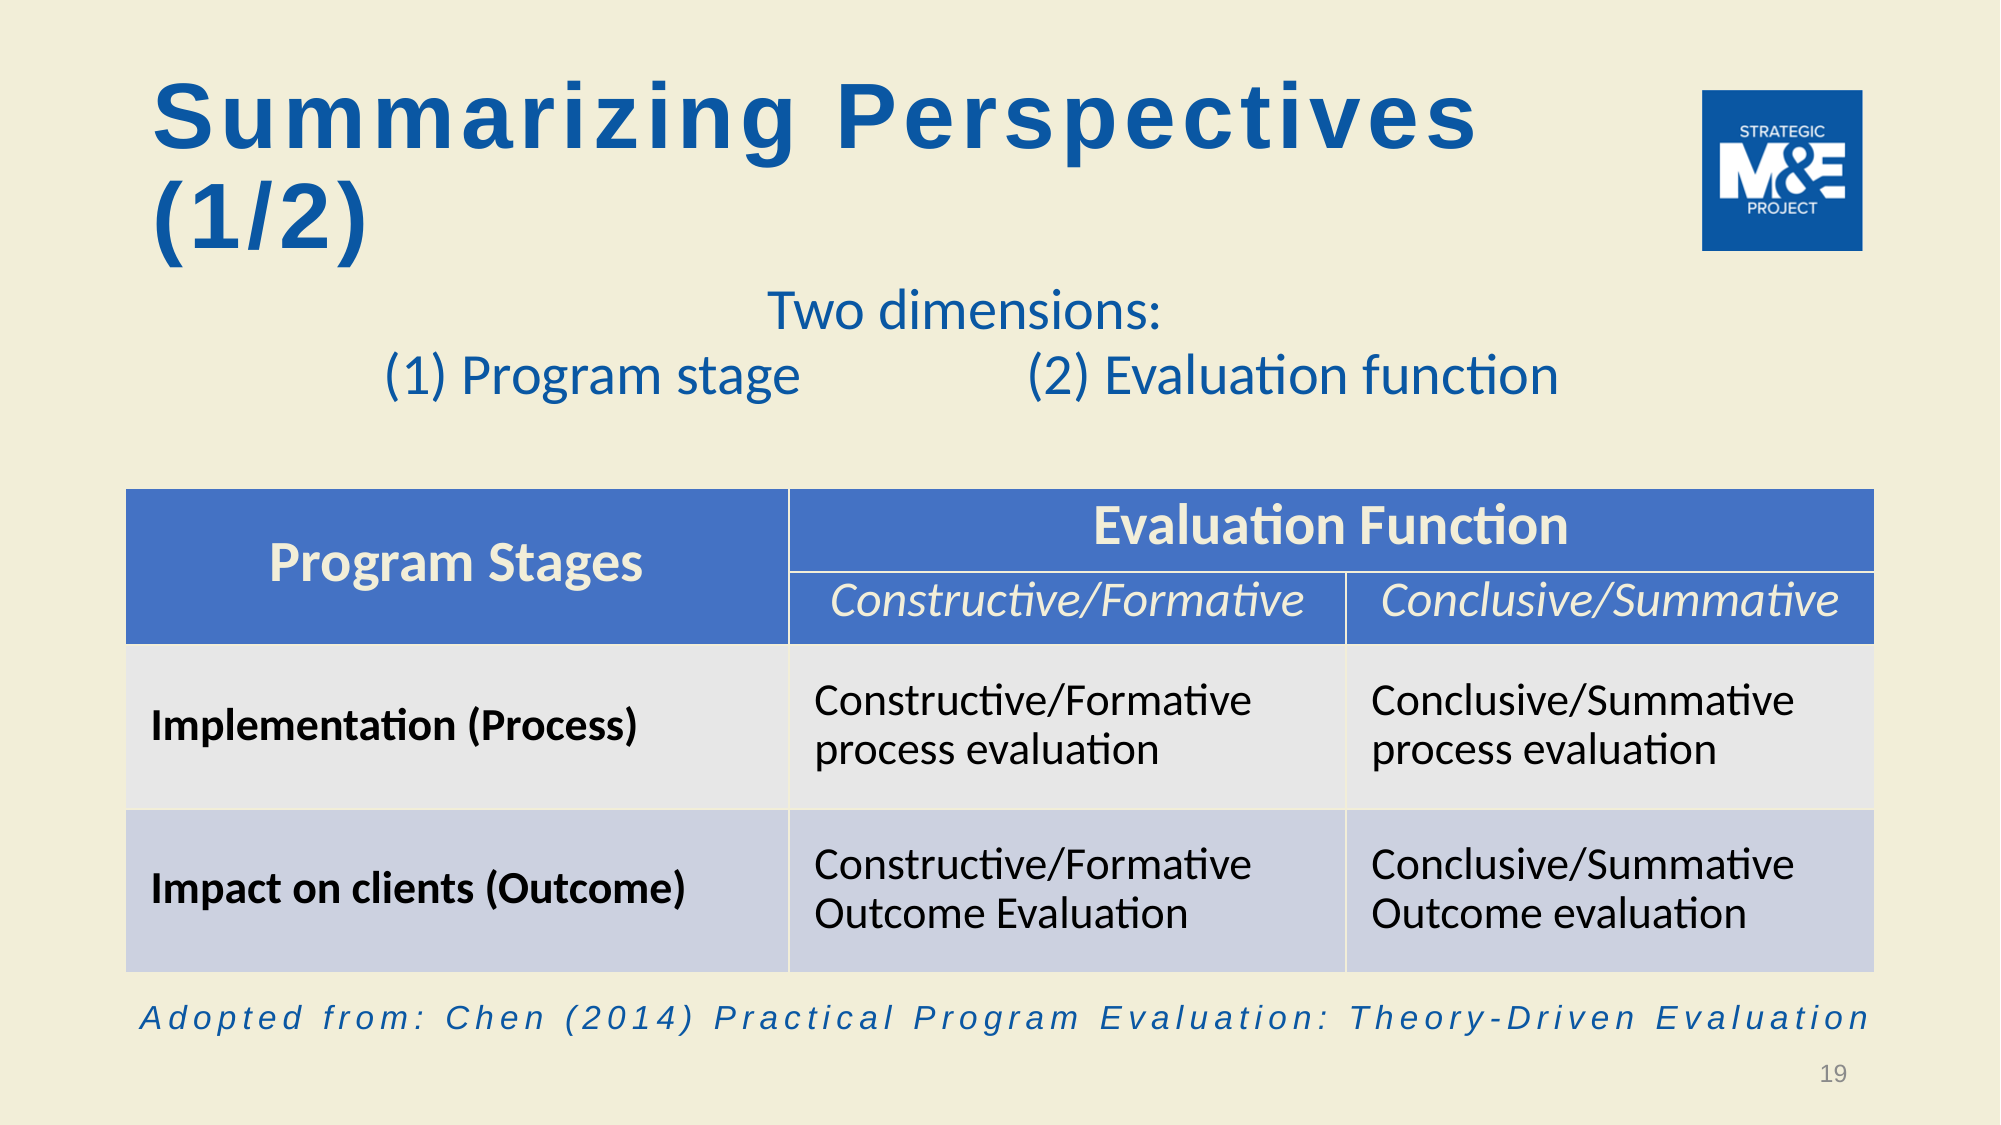

# Summarizing Perspectives (1/2)
Two dimensions:
(1) Program stage                 (2) Evaluation function

| Program Stages | Evaluation Function | Succeeding columns aligned to center |
| --- | --- | --- |
|  | Constructive/Formative | Conclusive/Summative |
| Implementation (Process) | Constructive/Formative process evaluation | Conclusive/Summative process evaluation |
| Impact on clients (Outcome) | Constructive/Formative Outcome Evaluation | Conclusive/Summative Outcome evaluation |
Adopted from: Chen (2014) Practical Program Evaluation: Theory-Driven Evaluation
19